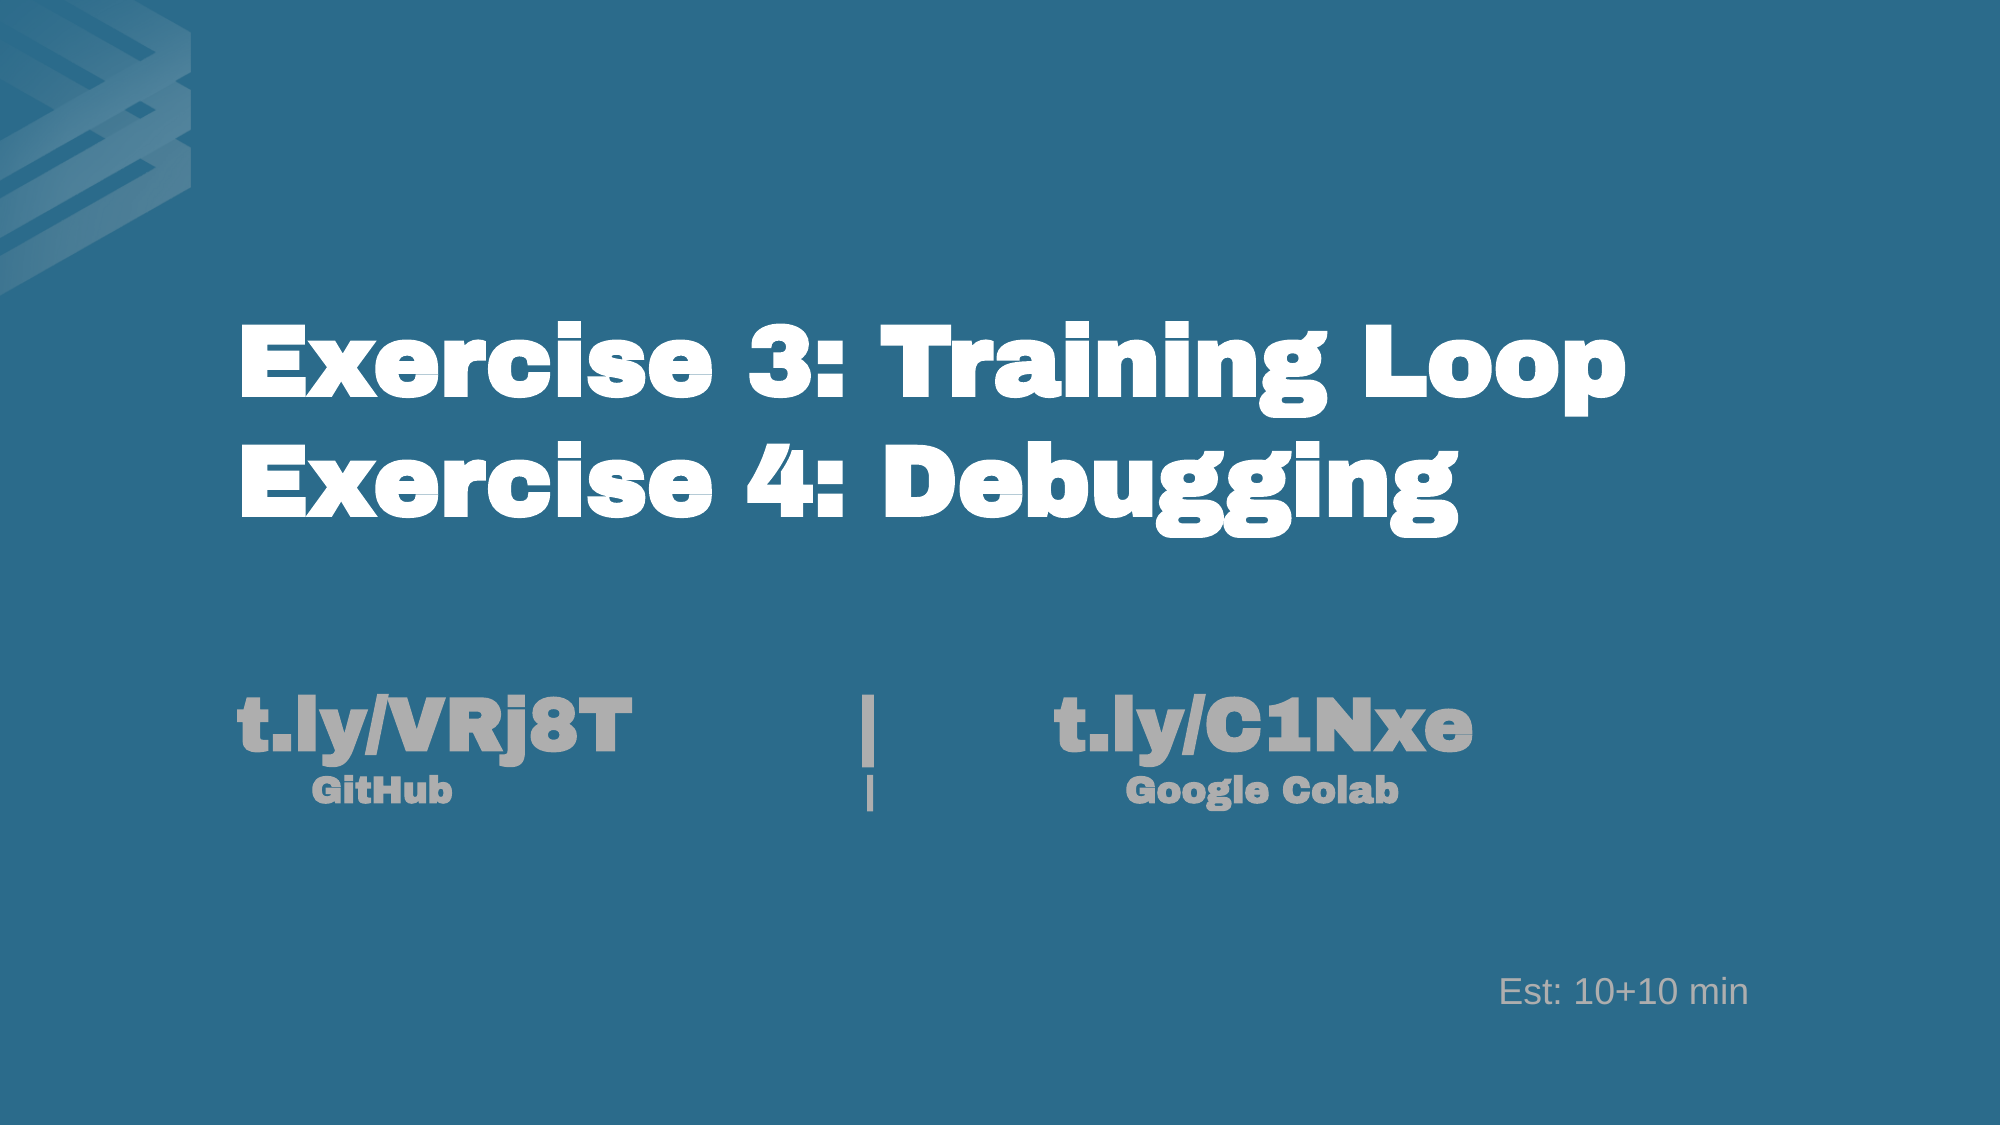

# Exercise 3: Training Loop Exercise 4: Debugging
t.ly/VRj8T         |       t.ly/C1Nxe
      GitHub                                 |                    Google Colab
Est: 10+10 min